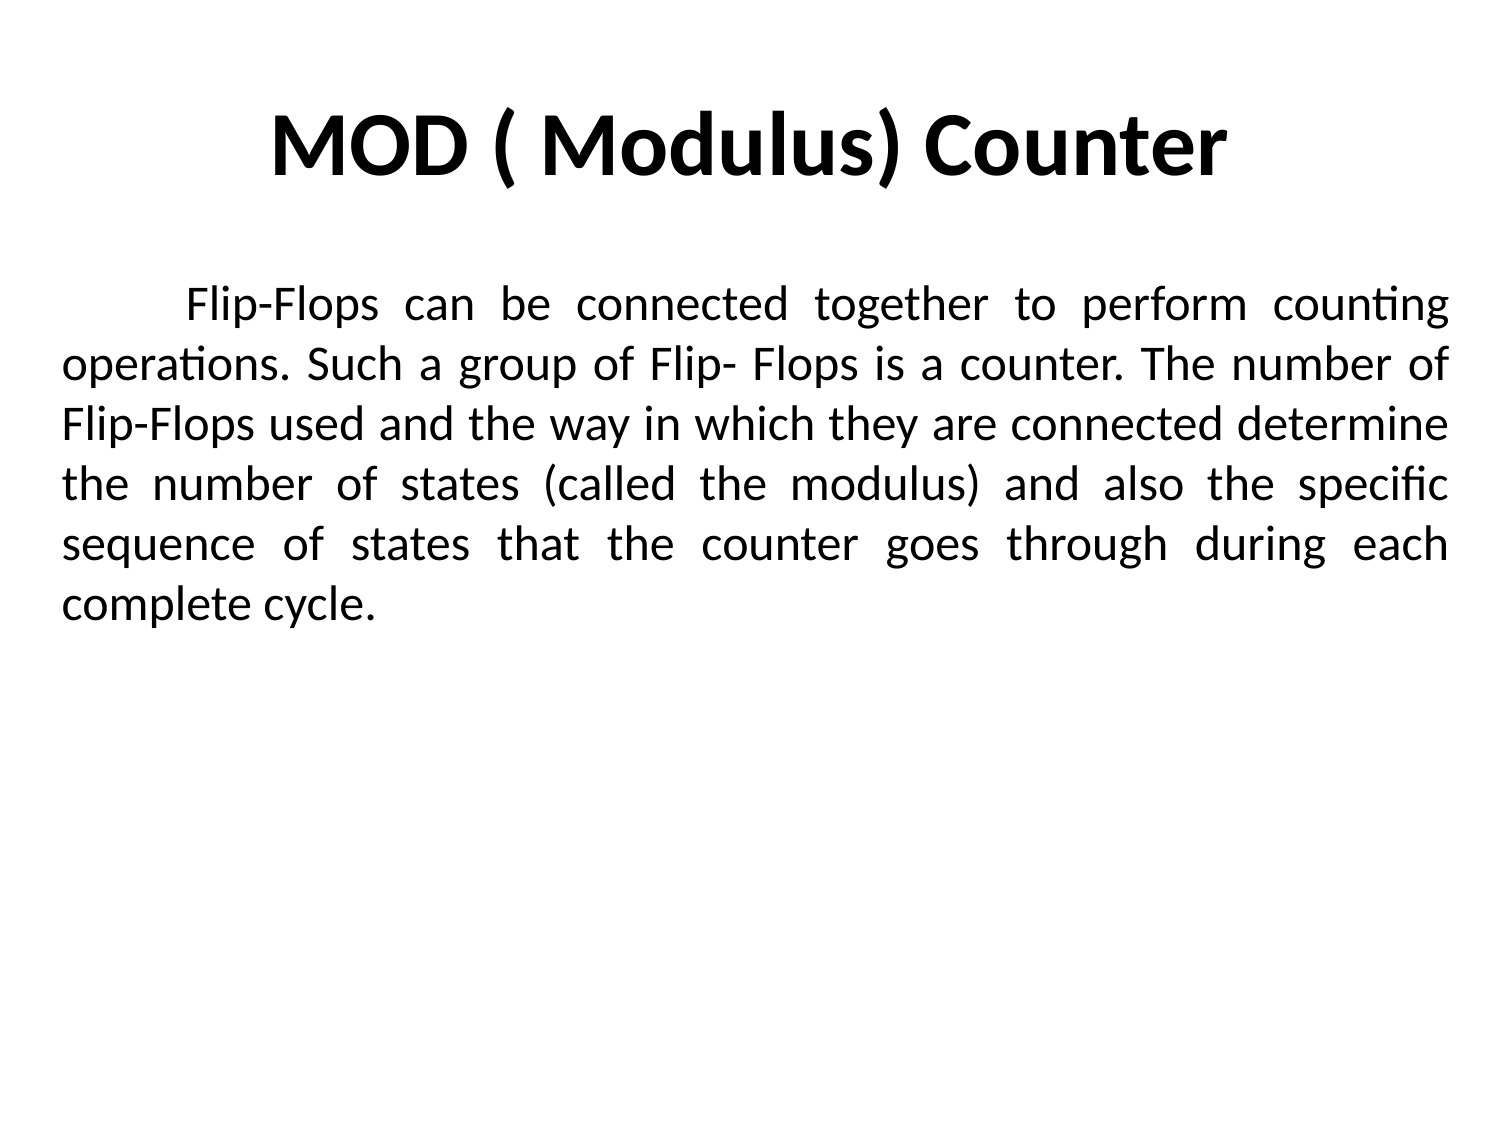

# MOD ( Modulus) Counter
     Flip-Flops can be connected together to perform counting operations. Such a group of Flip- Flops is a counter. The number of Flip-Flops used and the way in which they are connected determine the number of states (called the modulus) and also the specific sequence of states that the counter goes through during each complete cycle.